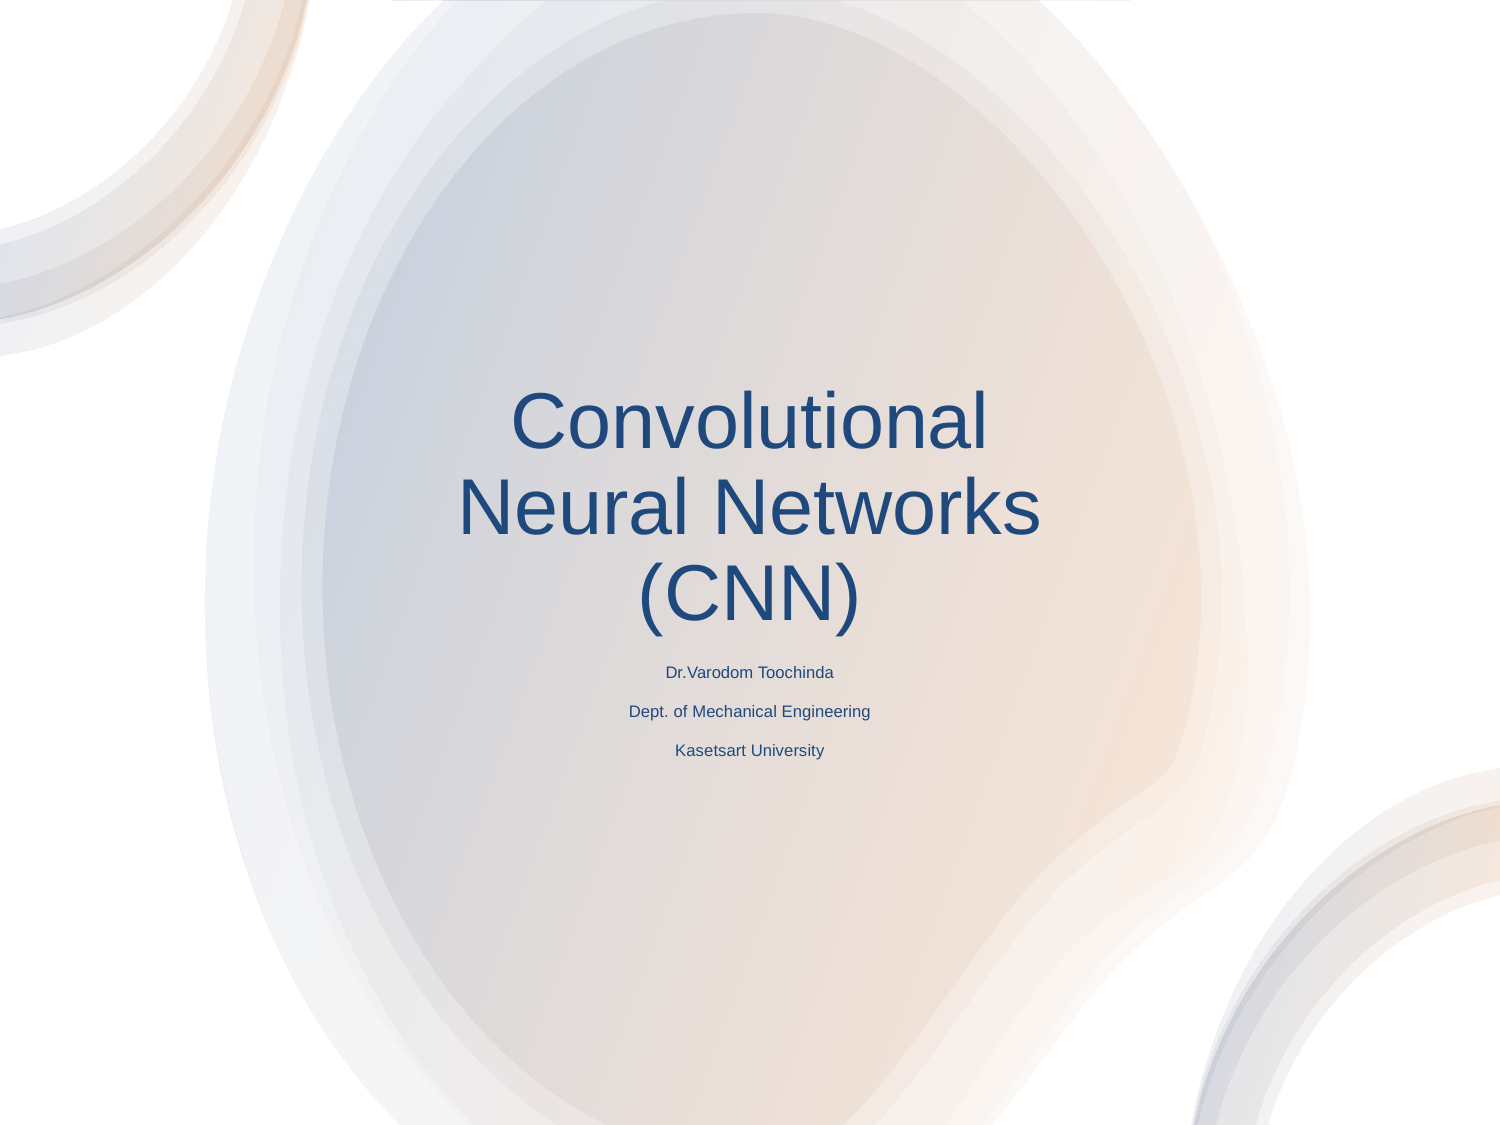

# Convolutional Neural Networks (CNN)
Dr.Varodom Toochinda
Dept. of Mechanical Engineering
Kasetsart University